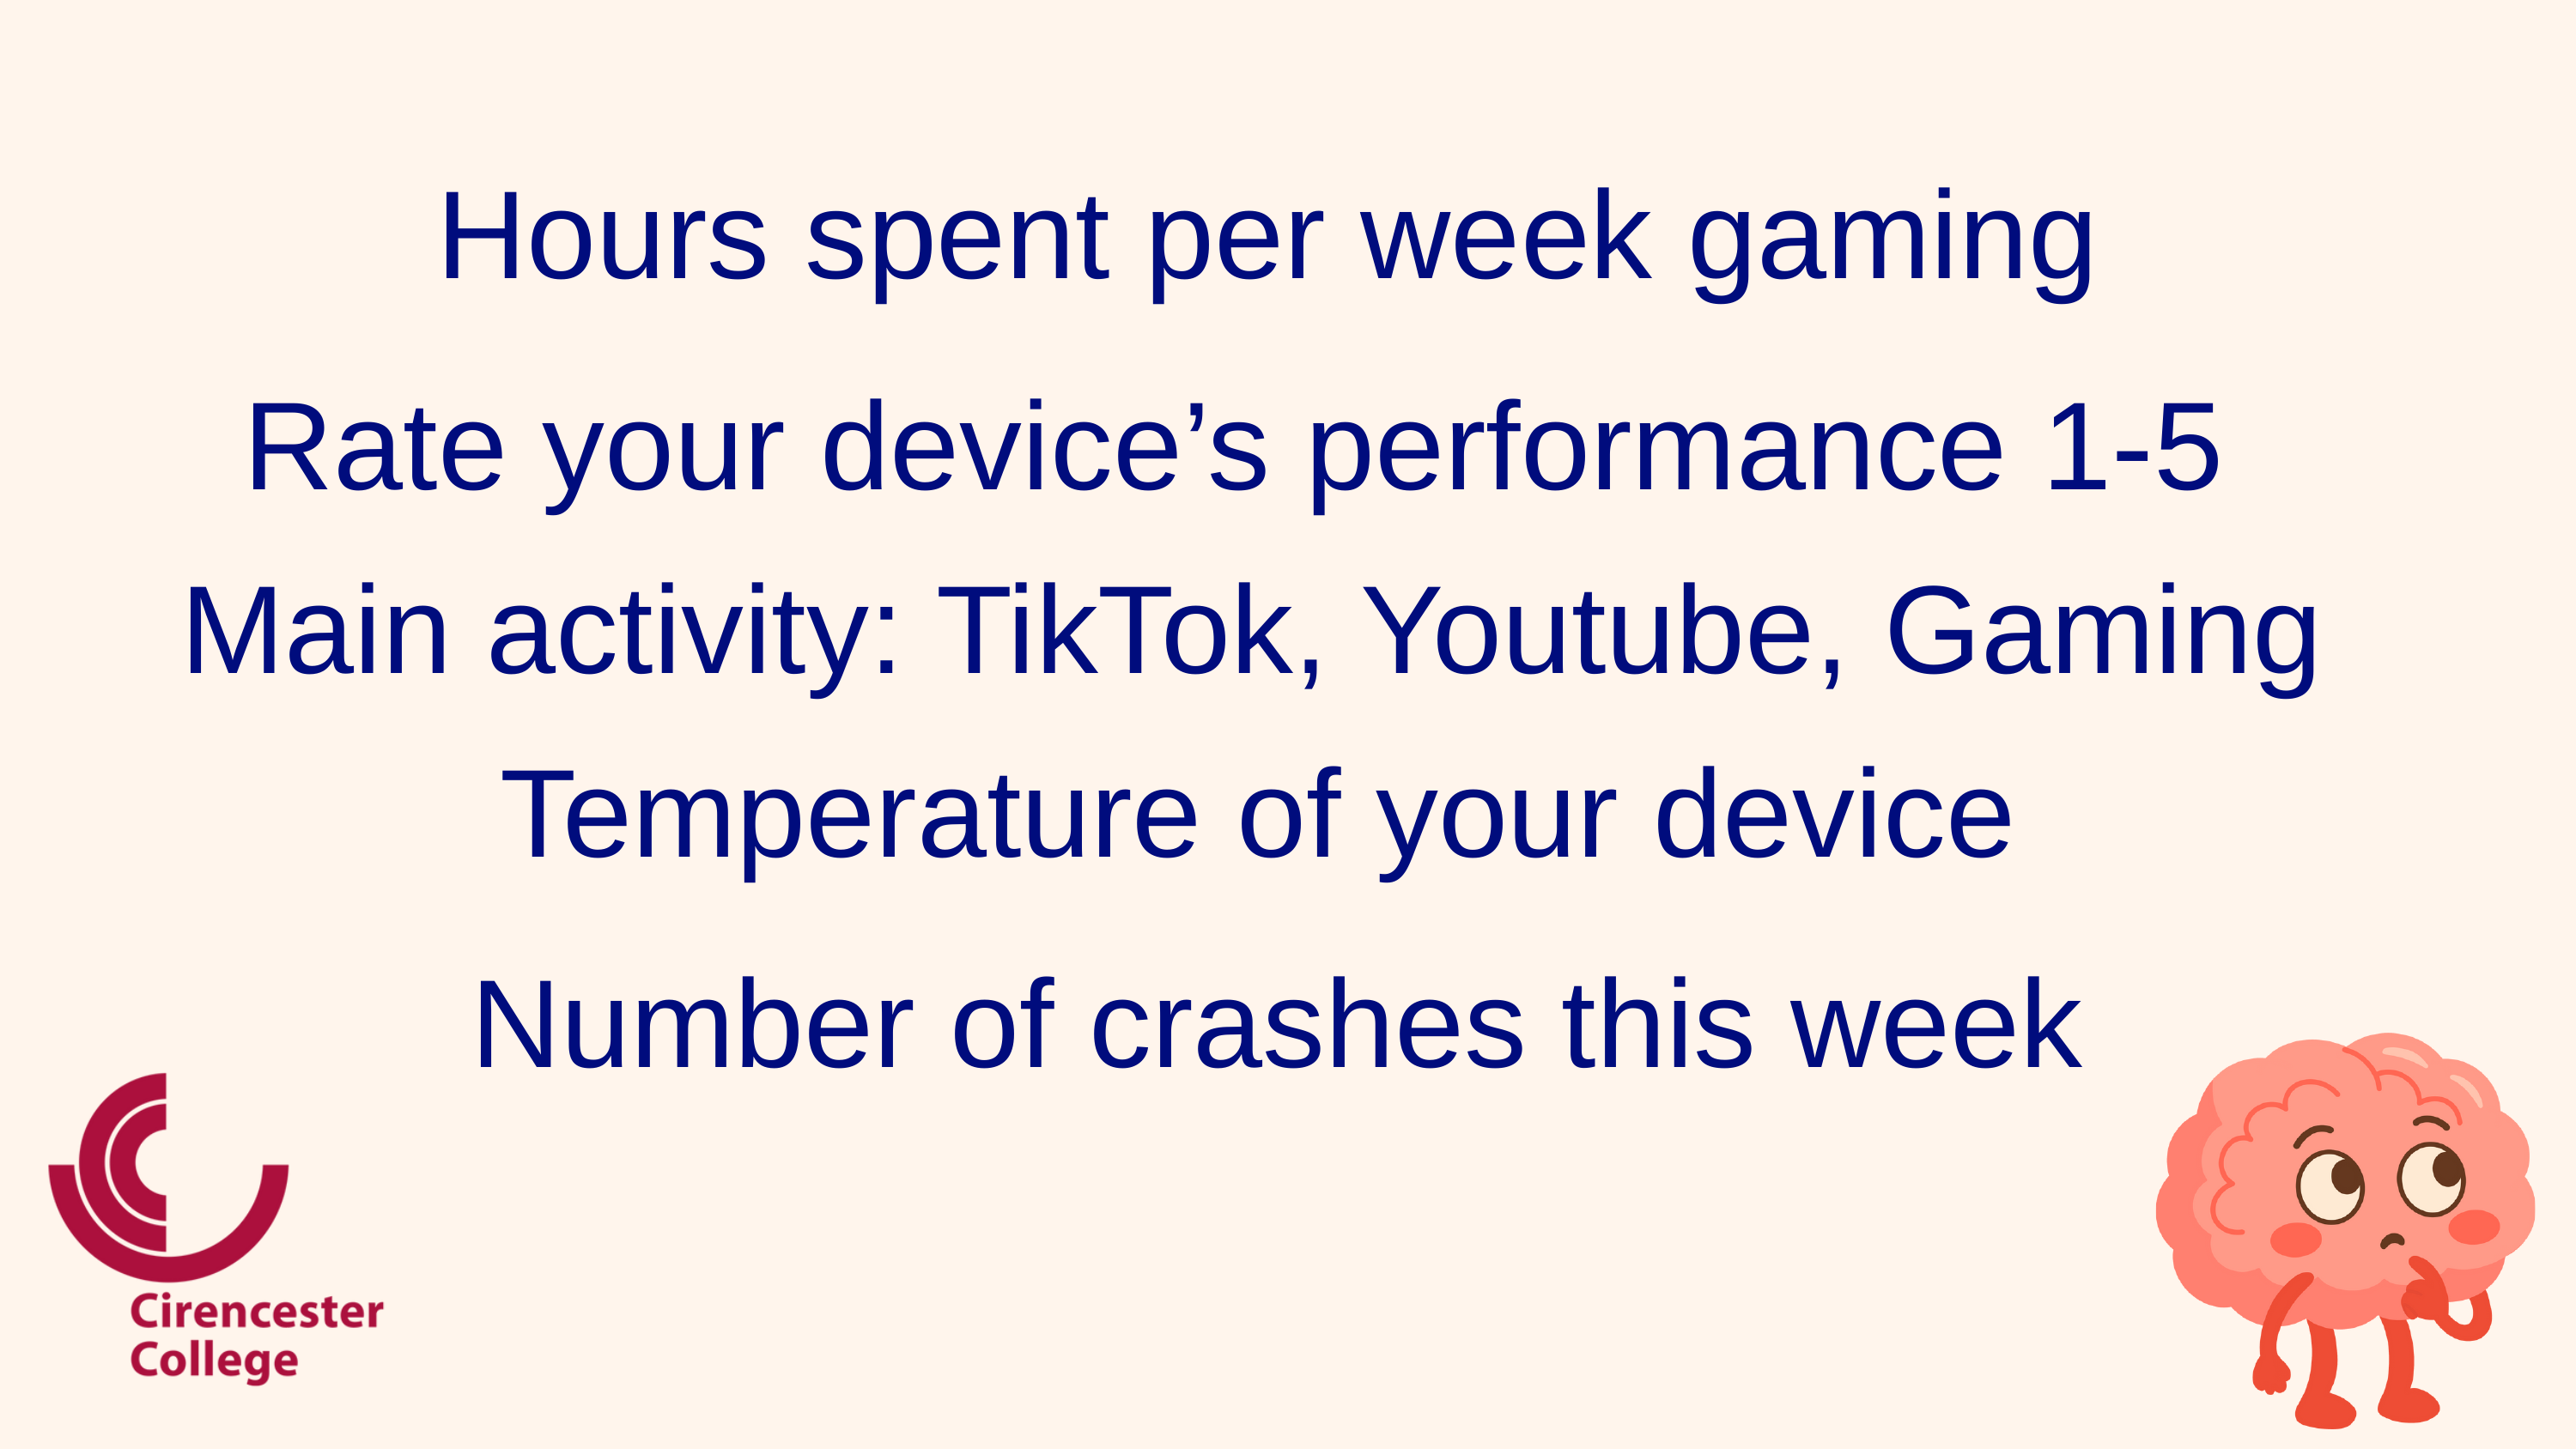

Hours spent per week gaming
Rate your device’s performance 1-5
Main activity: TikTok, Youtube, Gaming
Temperature of your device
Number of crashes this week